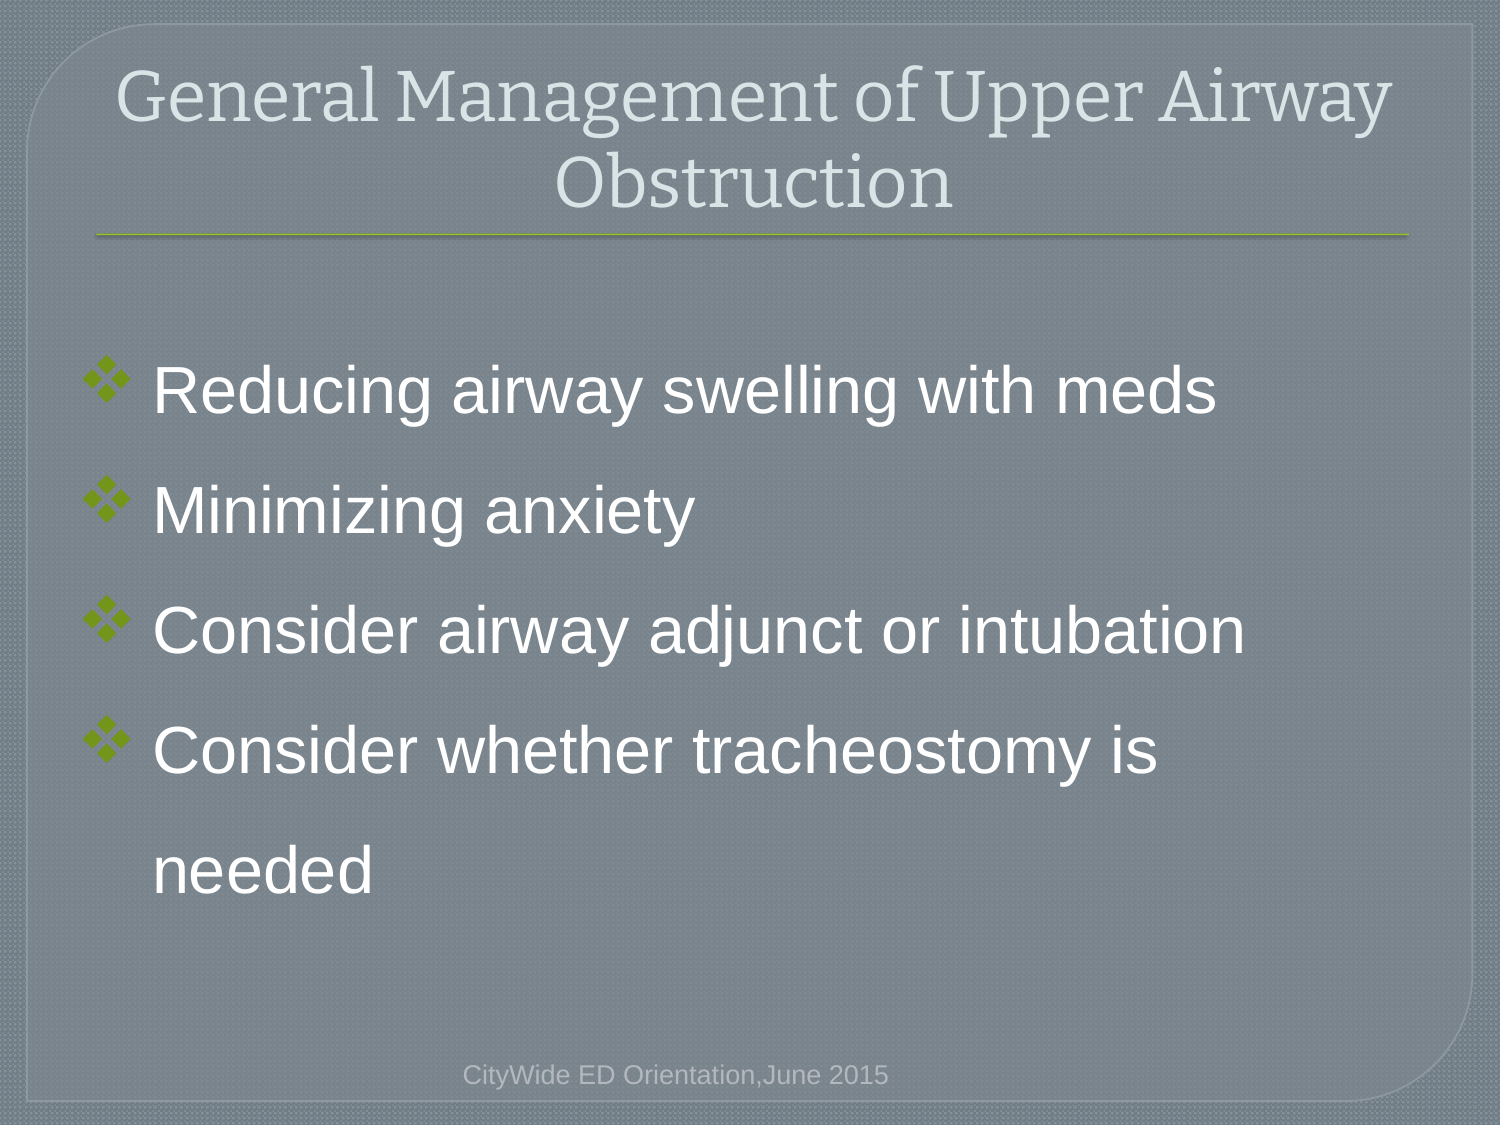

# General Management of Upper Airway Obstruction
Reducing airway swelling with meds
Minimizing anxiety
Consider airway adjunct or intubation
Consider whether tracheostomy is needed
CityWide ED Orientation,June 2015